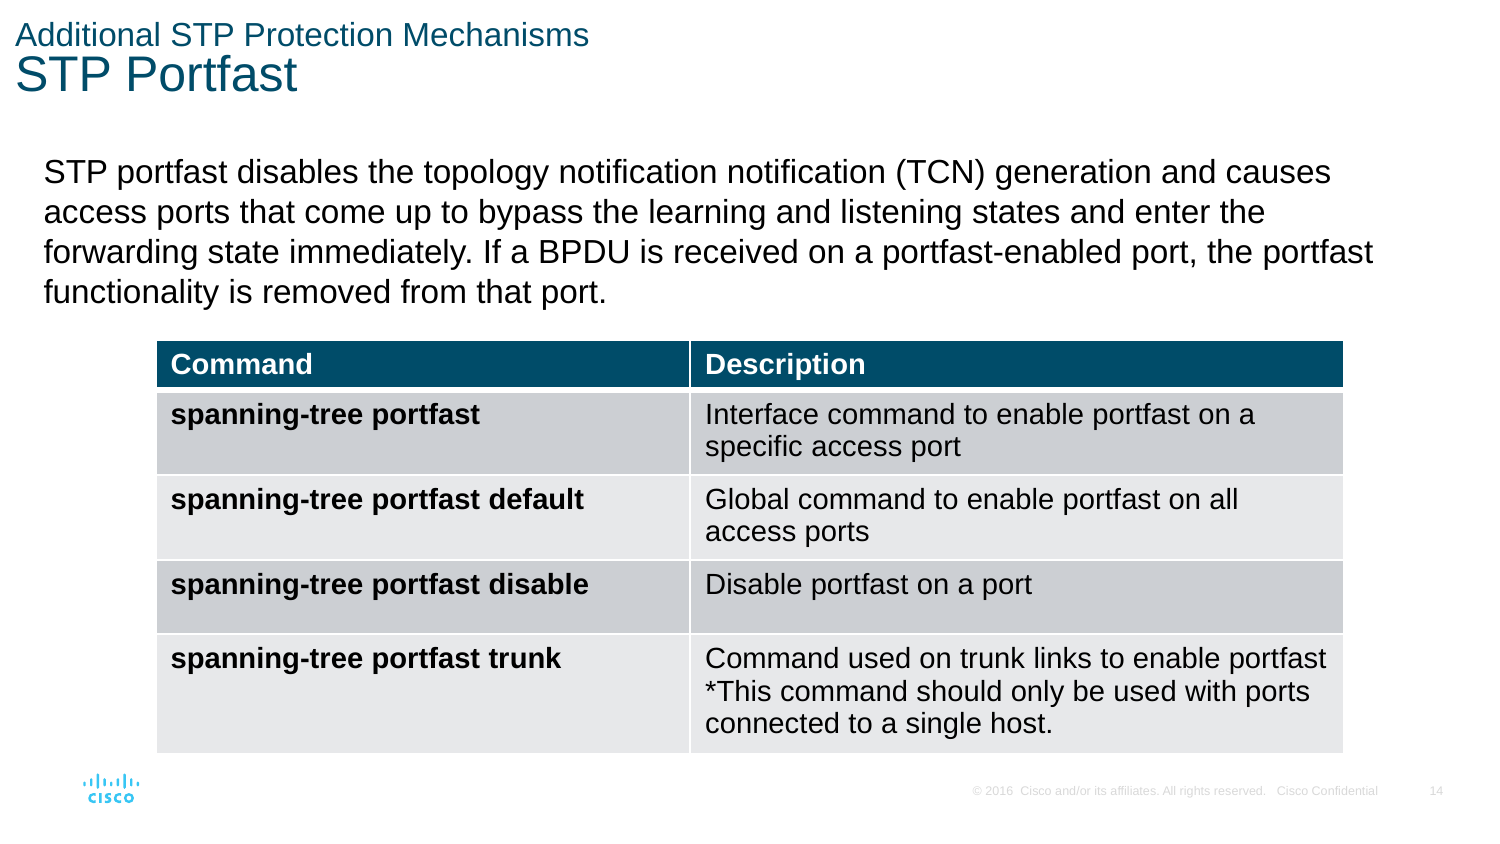

# Additional STP Protection Mechanisms STP Portfast
STP portfast disables the topology notification notification (TCN) generation and causes access ports that come up to bypass the learning and listening states and enter the forwarding state immediately. If a BPDU is received on a portfast-enabled port, the portfast functionality is removed from that port.
| Command | Description |
| --- | --- |
| spanning-tree portfast | Interface command to enable portfast on a specific access port |
| spanning-tree portfast default | Global command to enable portfast on all access ports |
| spanning-tree portfast disable | Disable portfast on a port |
| spanning-tree portfast trunk | Command used on trunk links to enable portfast \*This command should only be used with ports connected to a single host. |